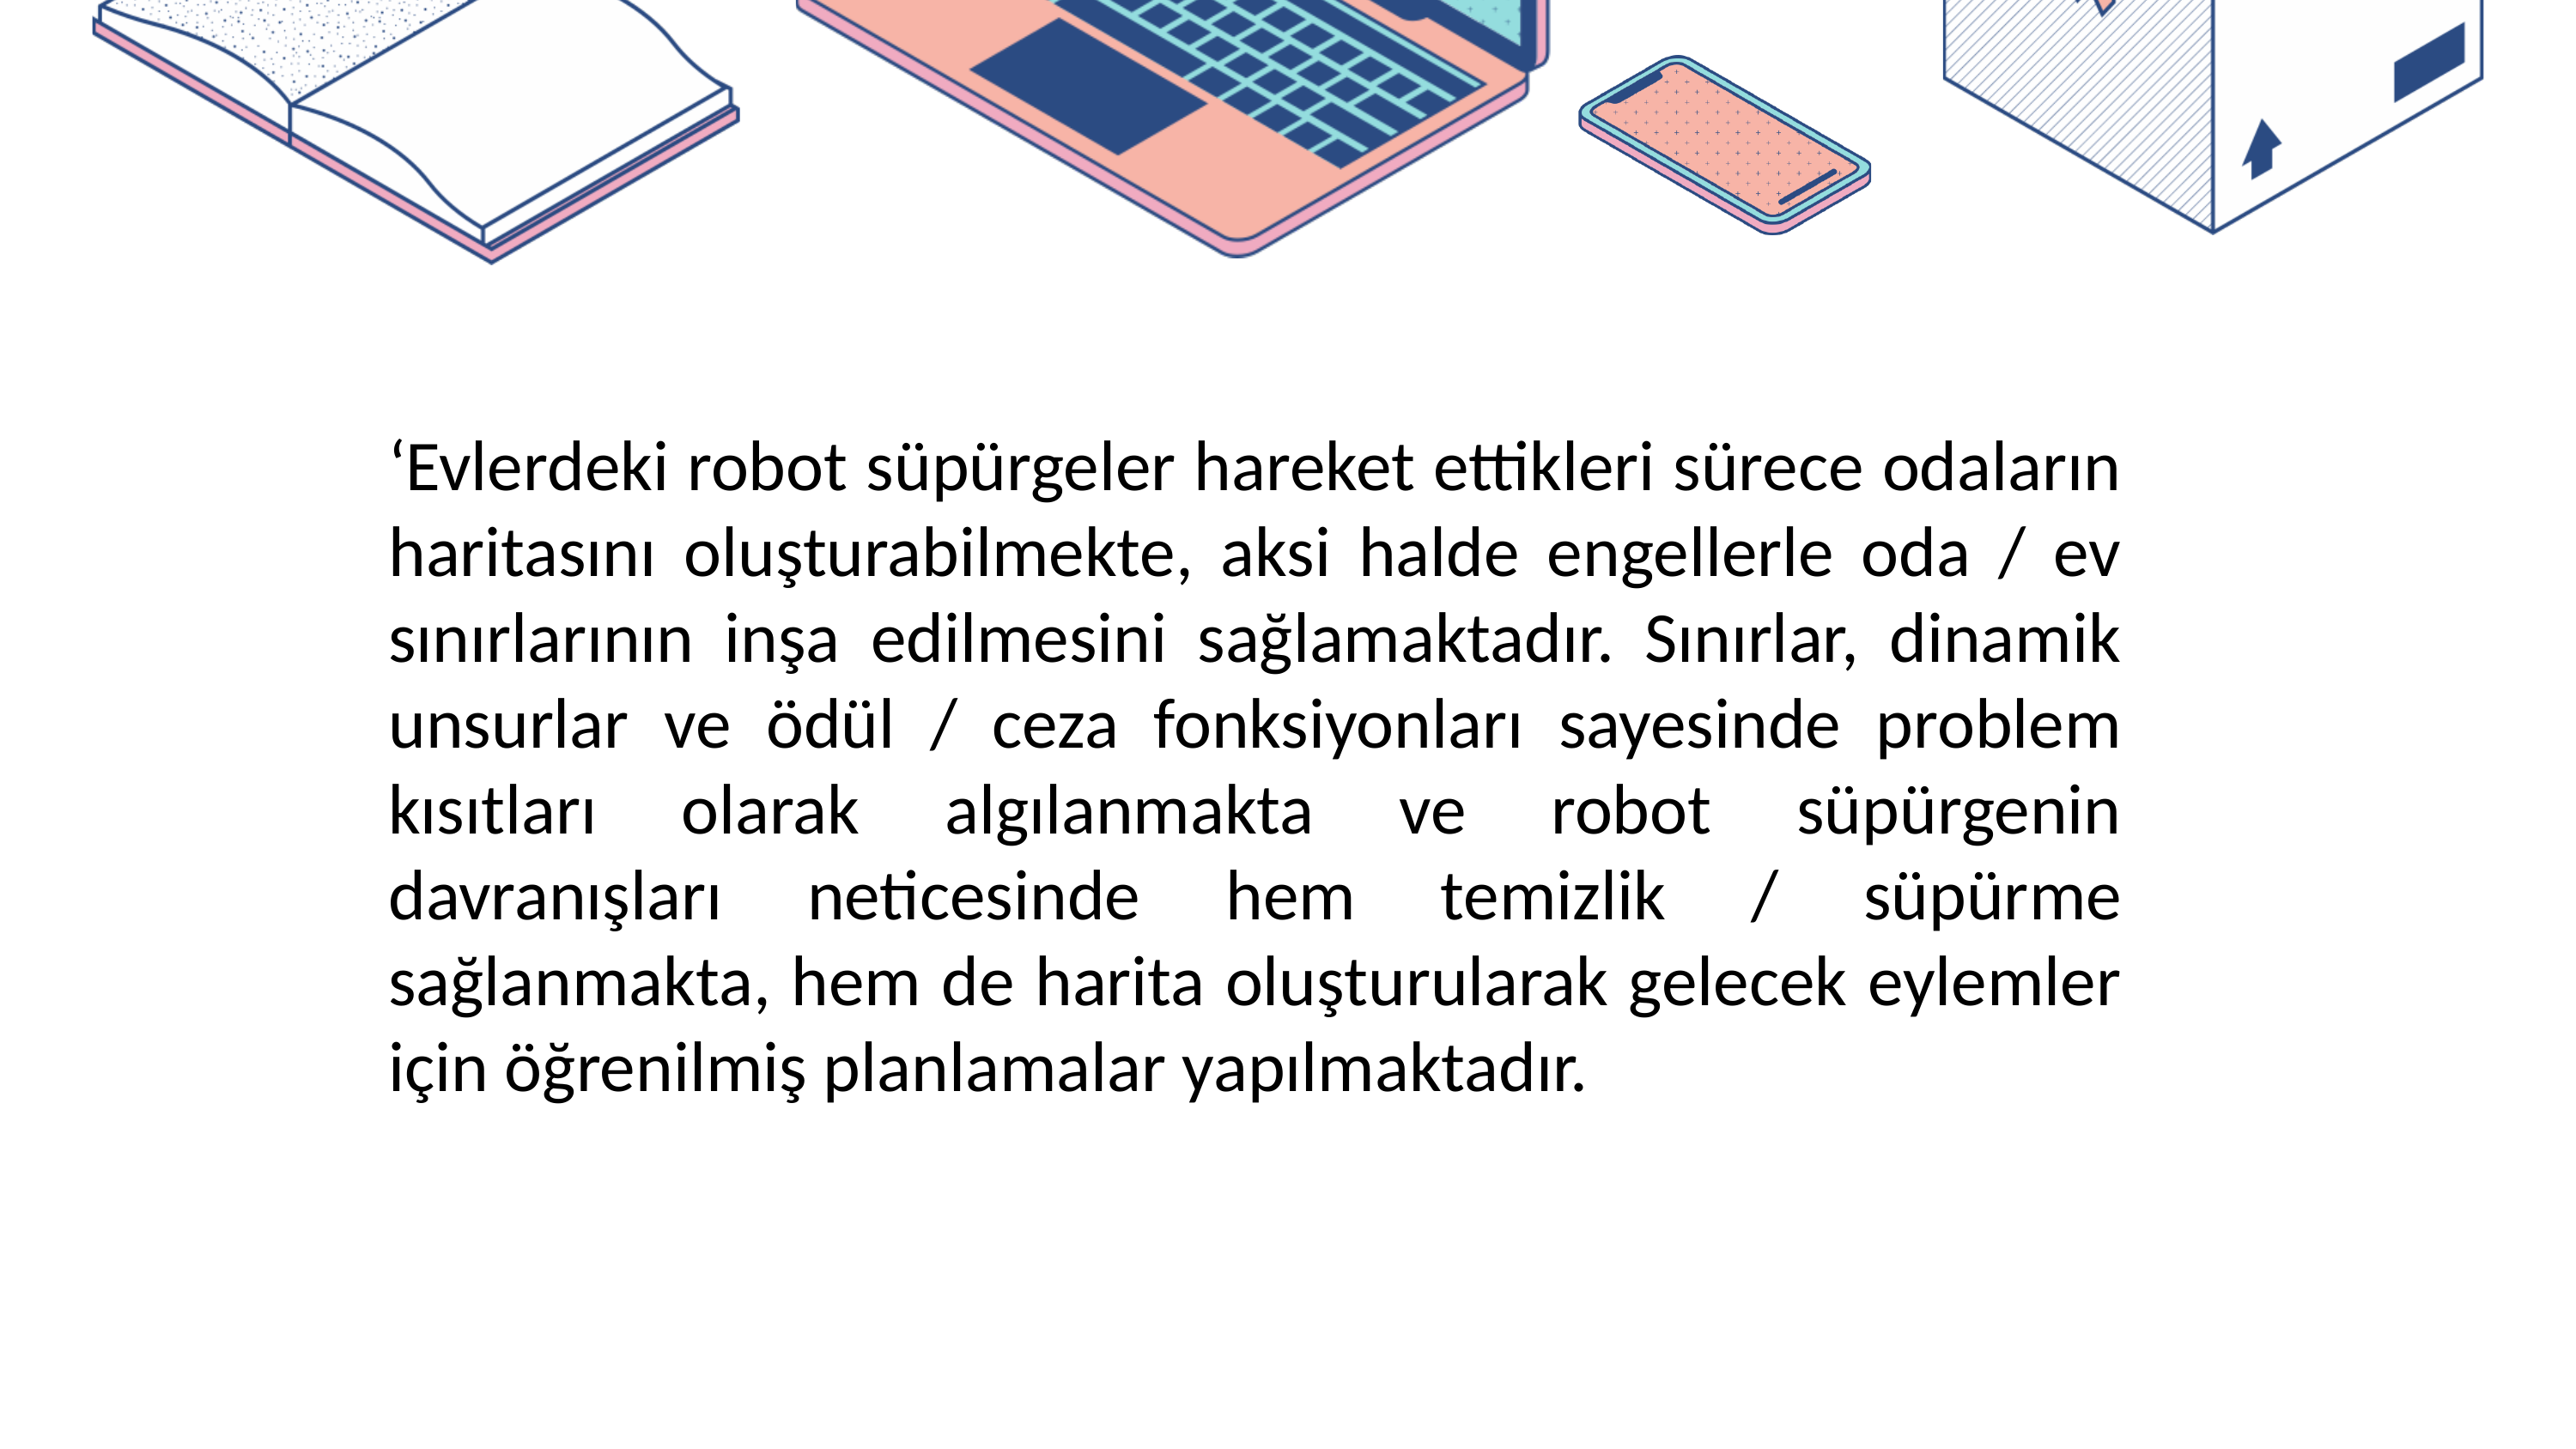

‘Evlerdeki robot süpürgeler hareket ettikleri sürece odaların haritasını oluşturabilmekte, aksi halde engellerle oda / ev sınırlarının inşa edilmesini sağlamaktadır. Sınırlar, dinamik unsurlar ve ödül / ceza fonksiyonları sayesinde problem kısıtları olarak algılanmakta ve robot süpürgenin davranışları neticesinde hem temizlik / süpürme sağlanmakta, hem de harita oluşturularak gelecek eylemler için öğrenilmiş planlamalar yapılmaktadır.